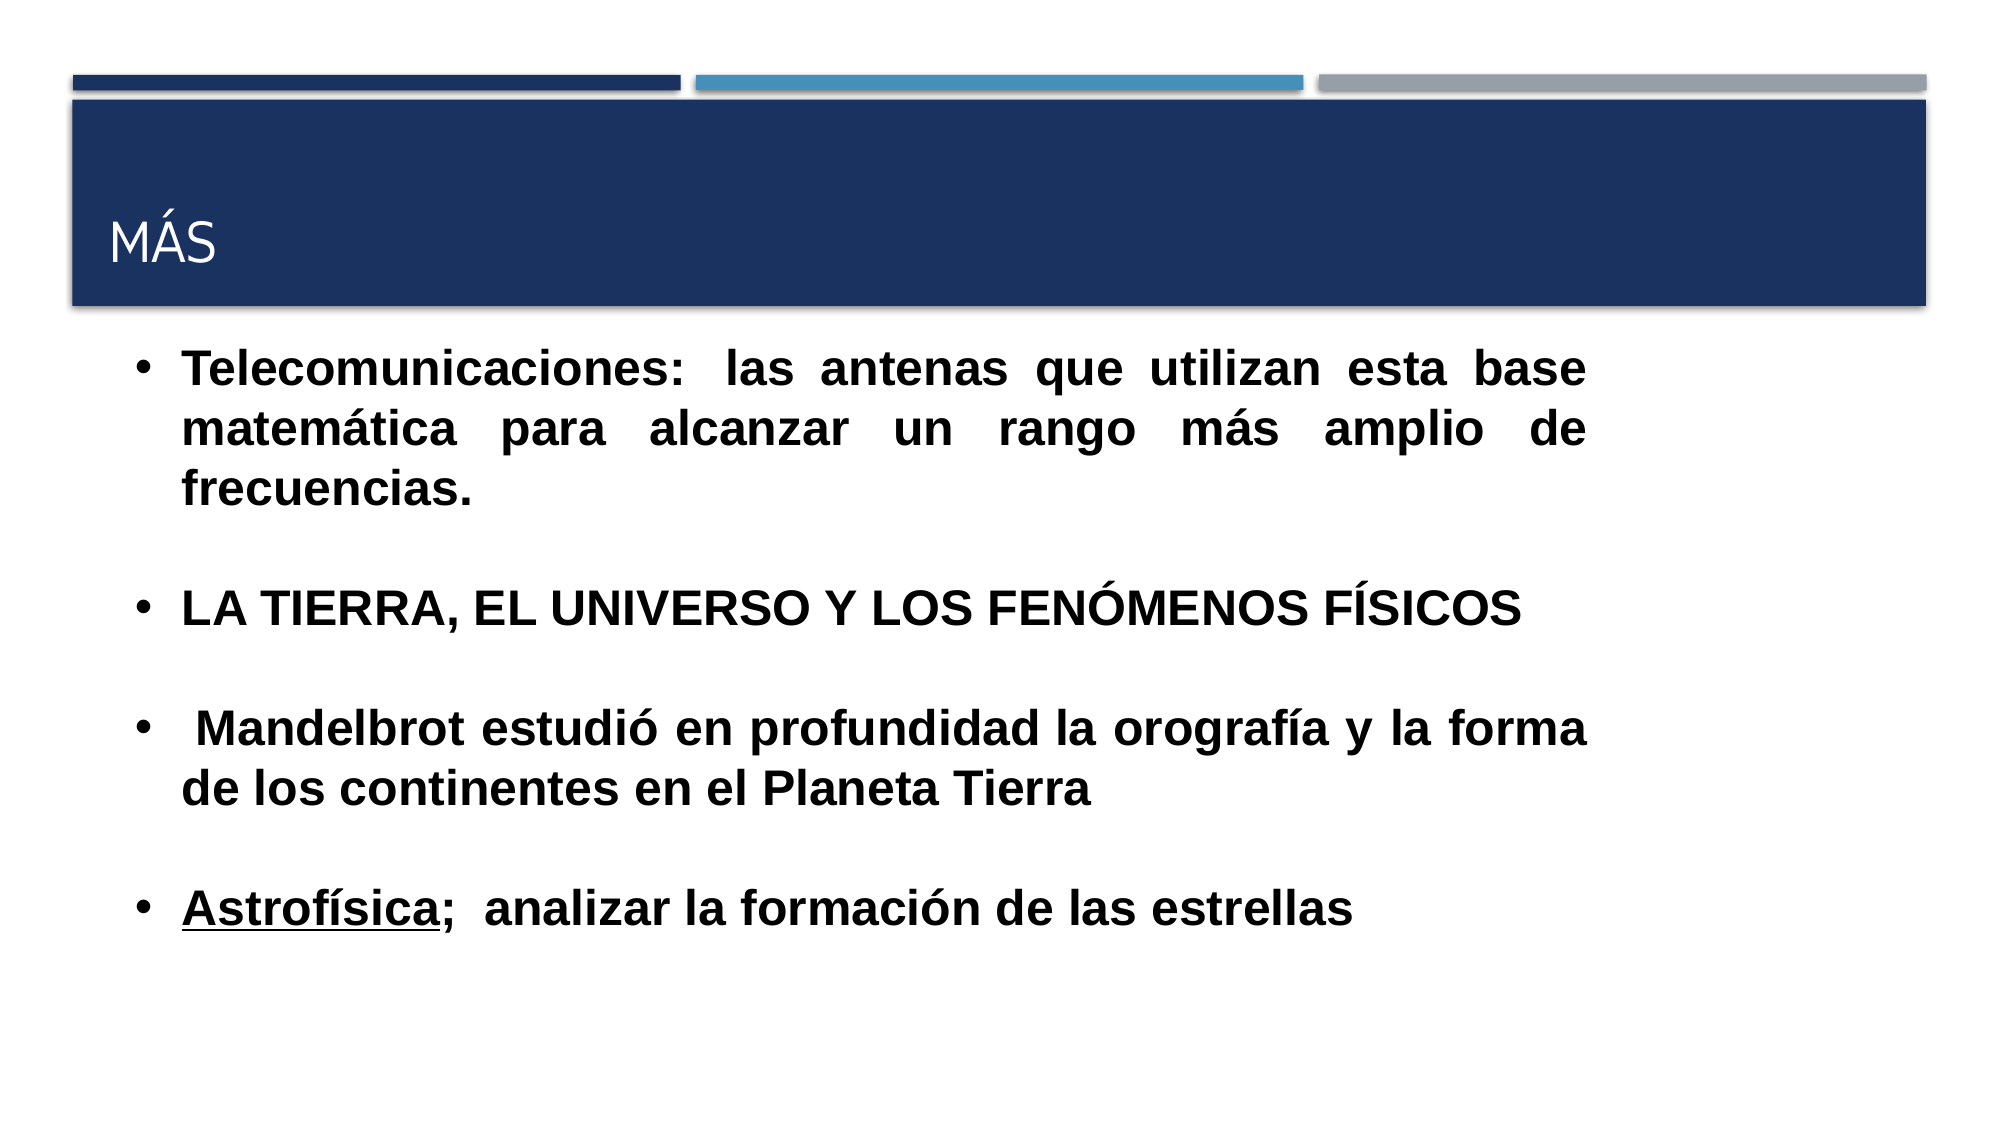

# Más
Telecomunicaciones:  las antenas que utilizan esta base matemática para alcanzar un rango más amplio de frecuencias.

LA TIERRA, EL UNIVERSO Y LOS FENÓMENOS FÍSICOS

 Mandelbrot estudió en profundidad la orografía y la forma de los continentes en el Planeta Tierra

Astrofísica;  analizar la formación de las estrellas